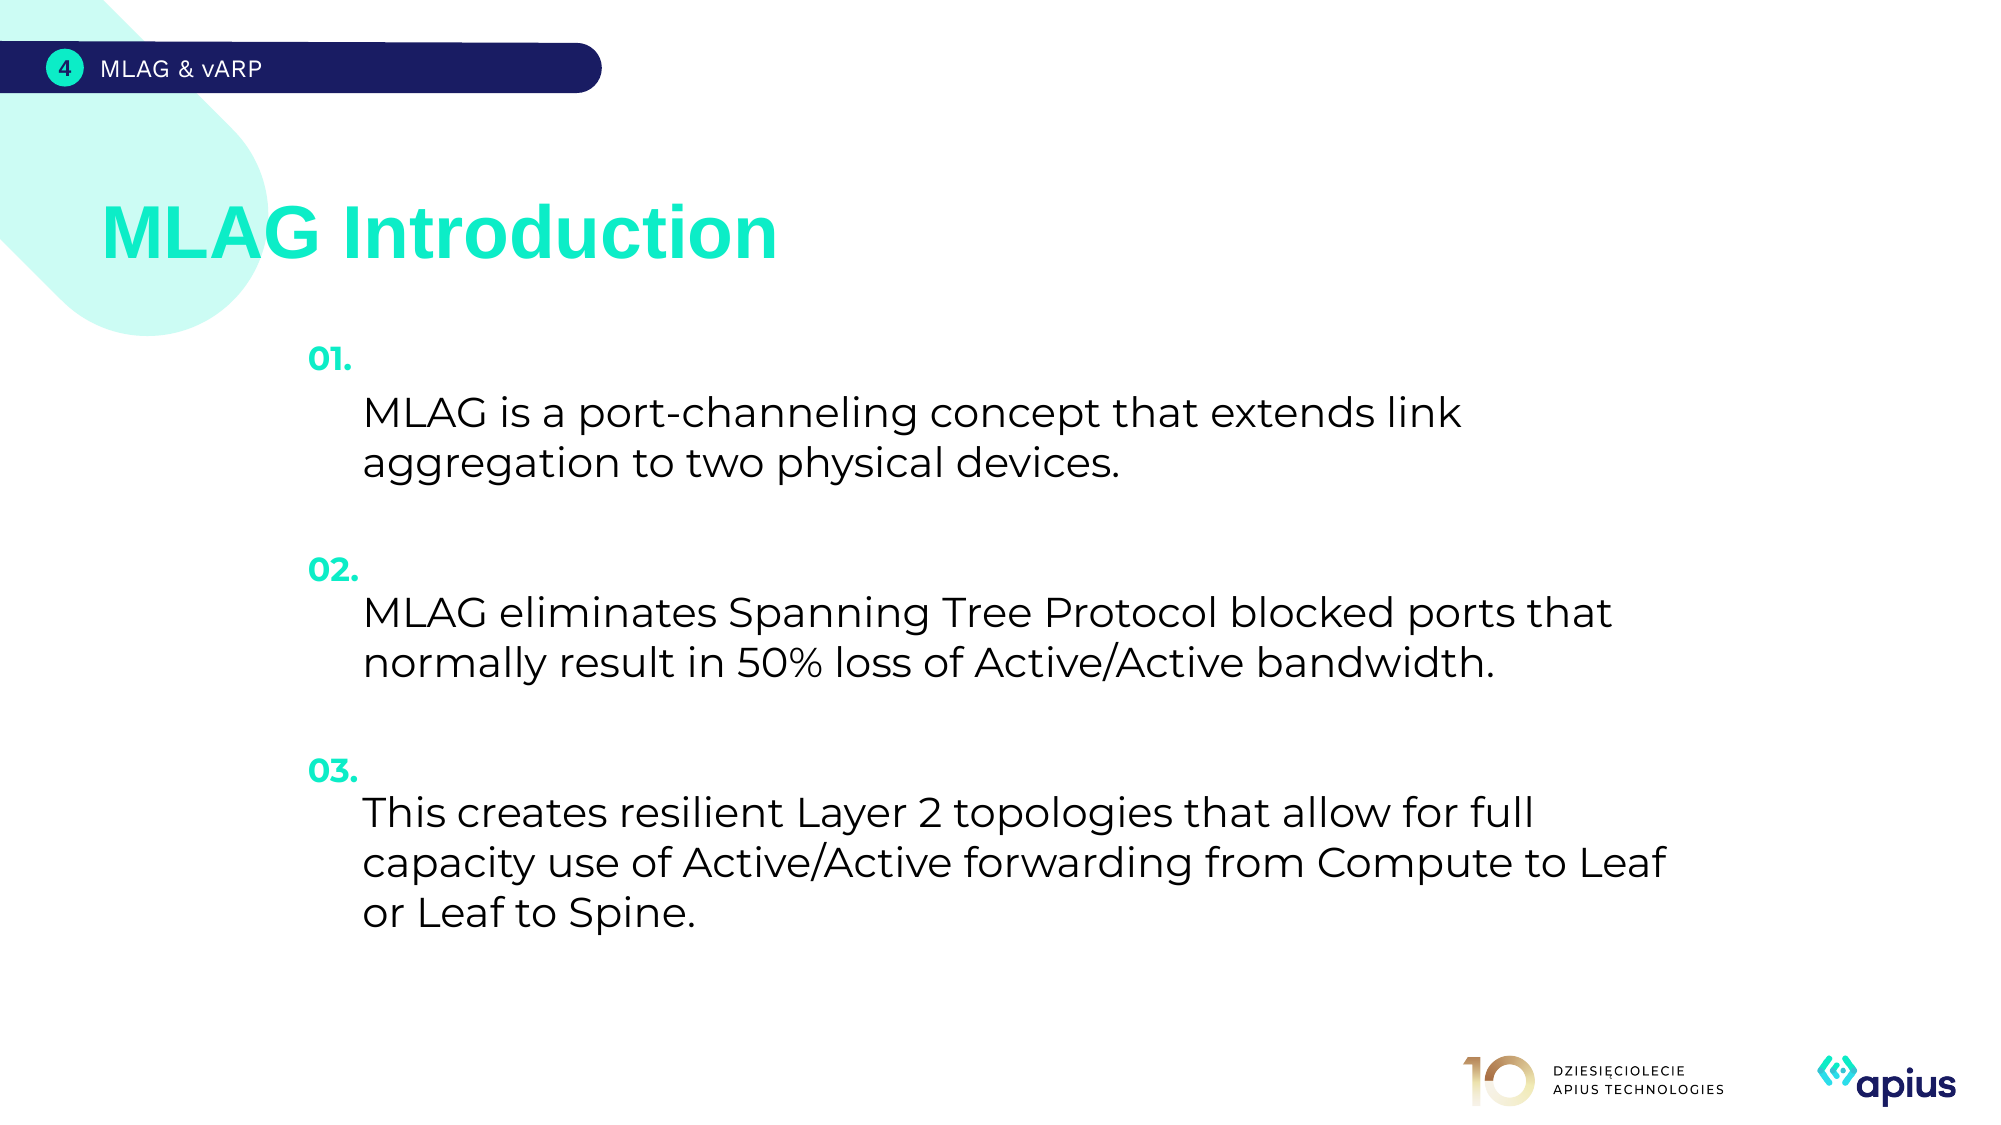

4
MLAG & vARP
# MLAG Introduction
01.
MLAG is a port-channeling concept that extends link aggregation to two physical devices.

MLAG eliminates Spanning Tree Protocol blocked ports that normally result in 50% loss of Active/Active bandwidth.

This creates resilient Layer 2 topologies that allow for full capacity use of Active/Active forwarding from Compute to Leaf or Leaf to Spine.
02.
03.